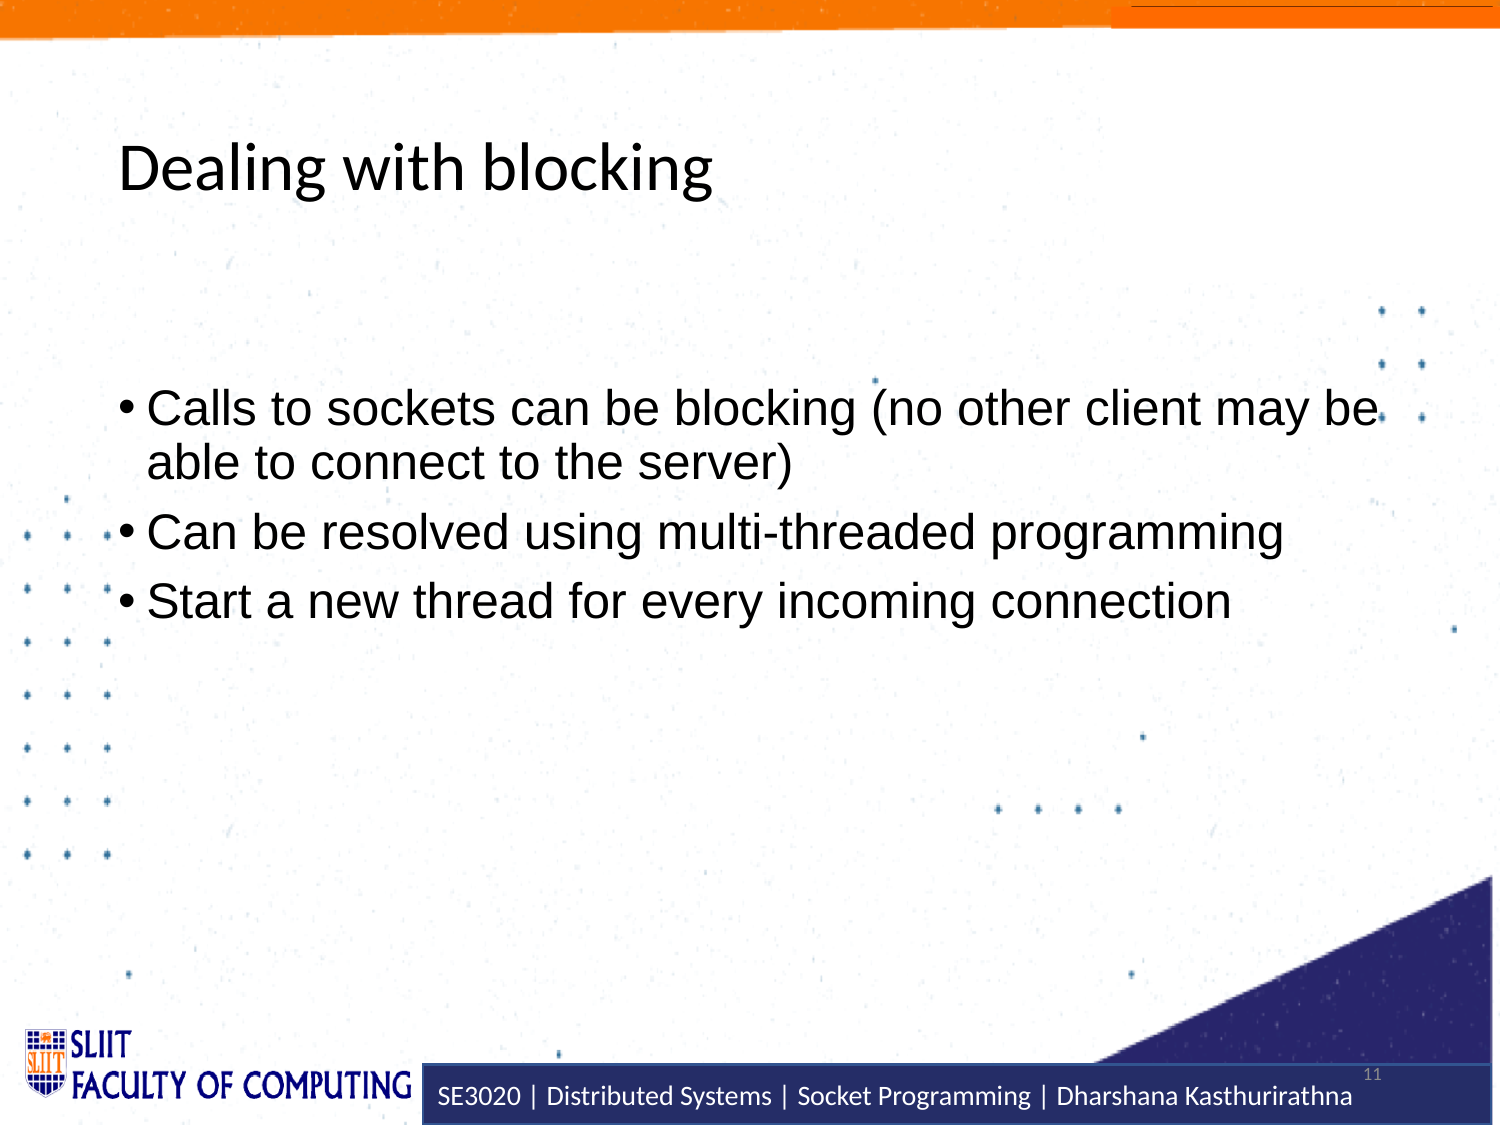

# Dealing with blocking

Calls to sockets can be blocking (no other client may be able to connect to the server)
Can be resolved using multi-threaded programming
Start a new thread for every incoming connection
11